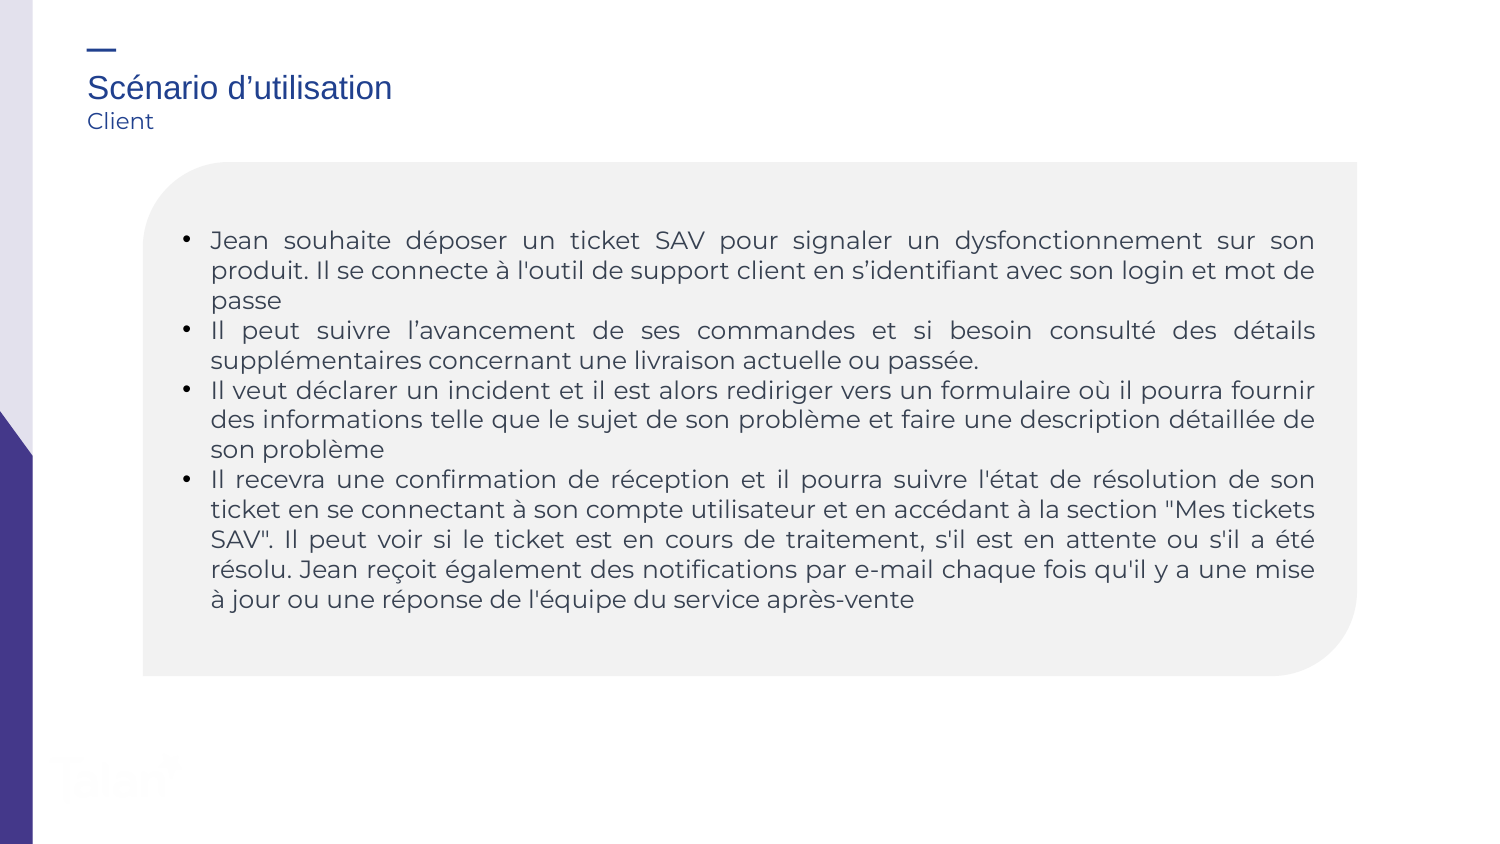

Scénario d’utilisation
Client

Jean souhaite déposer un ticket SAV pour signaler un dysfonctionnement sur son produit. Il se connecte à l'outil de support client en s’identifiant avec son login et mot de passe
Il peut suivre l’avancement de ses commandes et si besoin consulté des détails supplémentaires concernant une livraison actuelle ou passée.
Il veut déclarer un incident et il est alors rediriger vers un formulaire où il pourra fournir des informations telle que le sujet de son problème et faire une description détaillée de son problème
Il recevra une confirmation de réception et il pourra suivre l'état de résolution de son ticket en se connectant à son compte utilisateur et en accédant à la section "Mes tickets SAV". Il peut voir si le ticket est en cours de traitement, s'il est en attente ou s'il a été résolu. Jean reçoit également des notifications par e-mail chaque fois qu'il y a une mise à jour ou une réponse de l'équipe du service après-vente